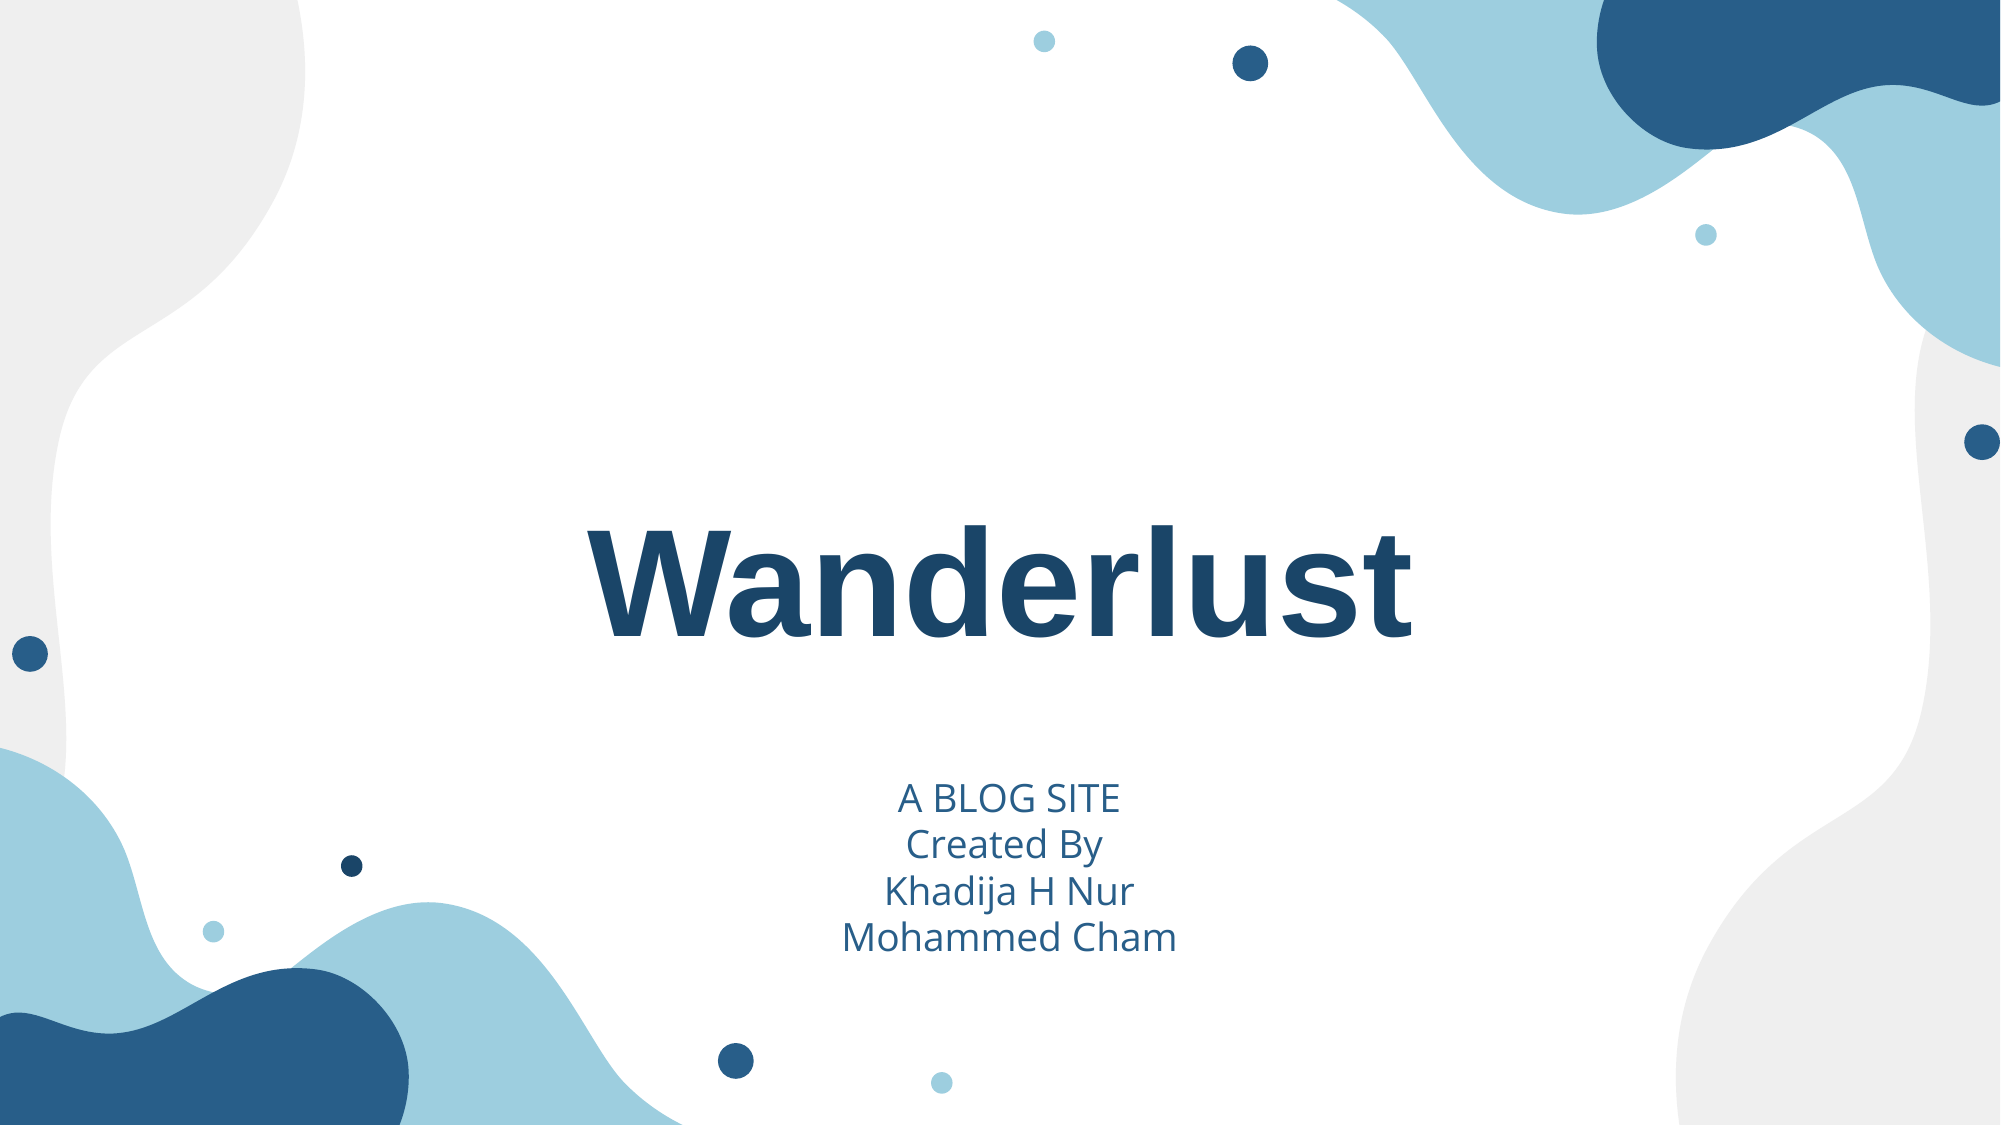

# Wanderlust
A BLOG SITE
Created By
Khadija H Nur
Mohammed Cham